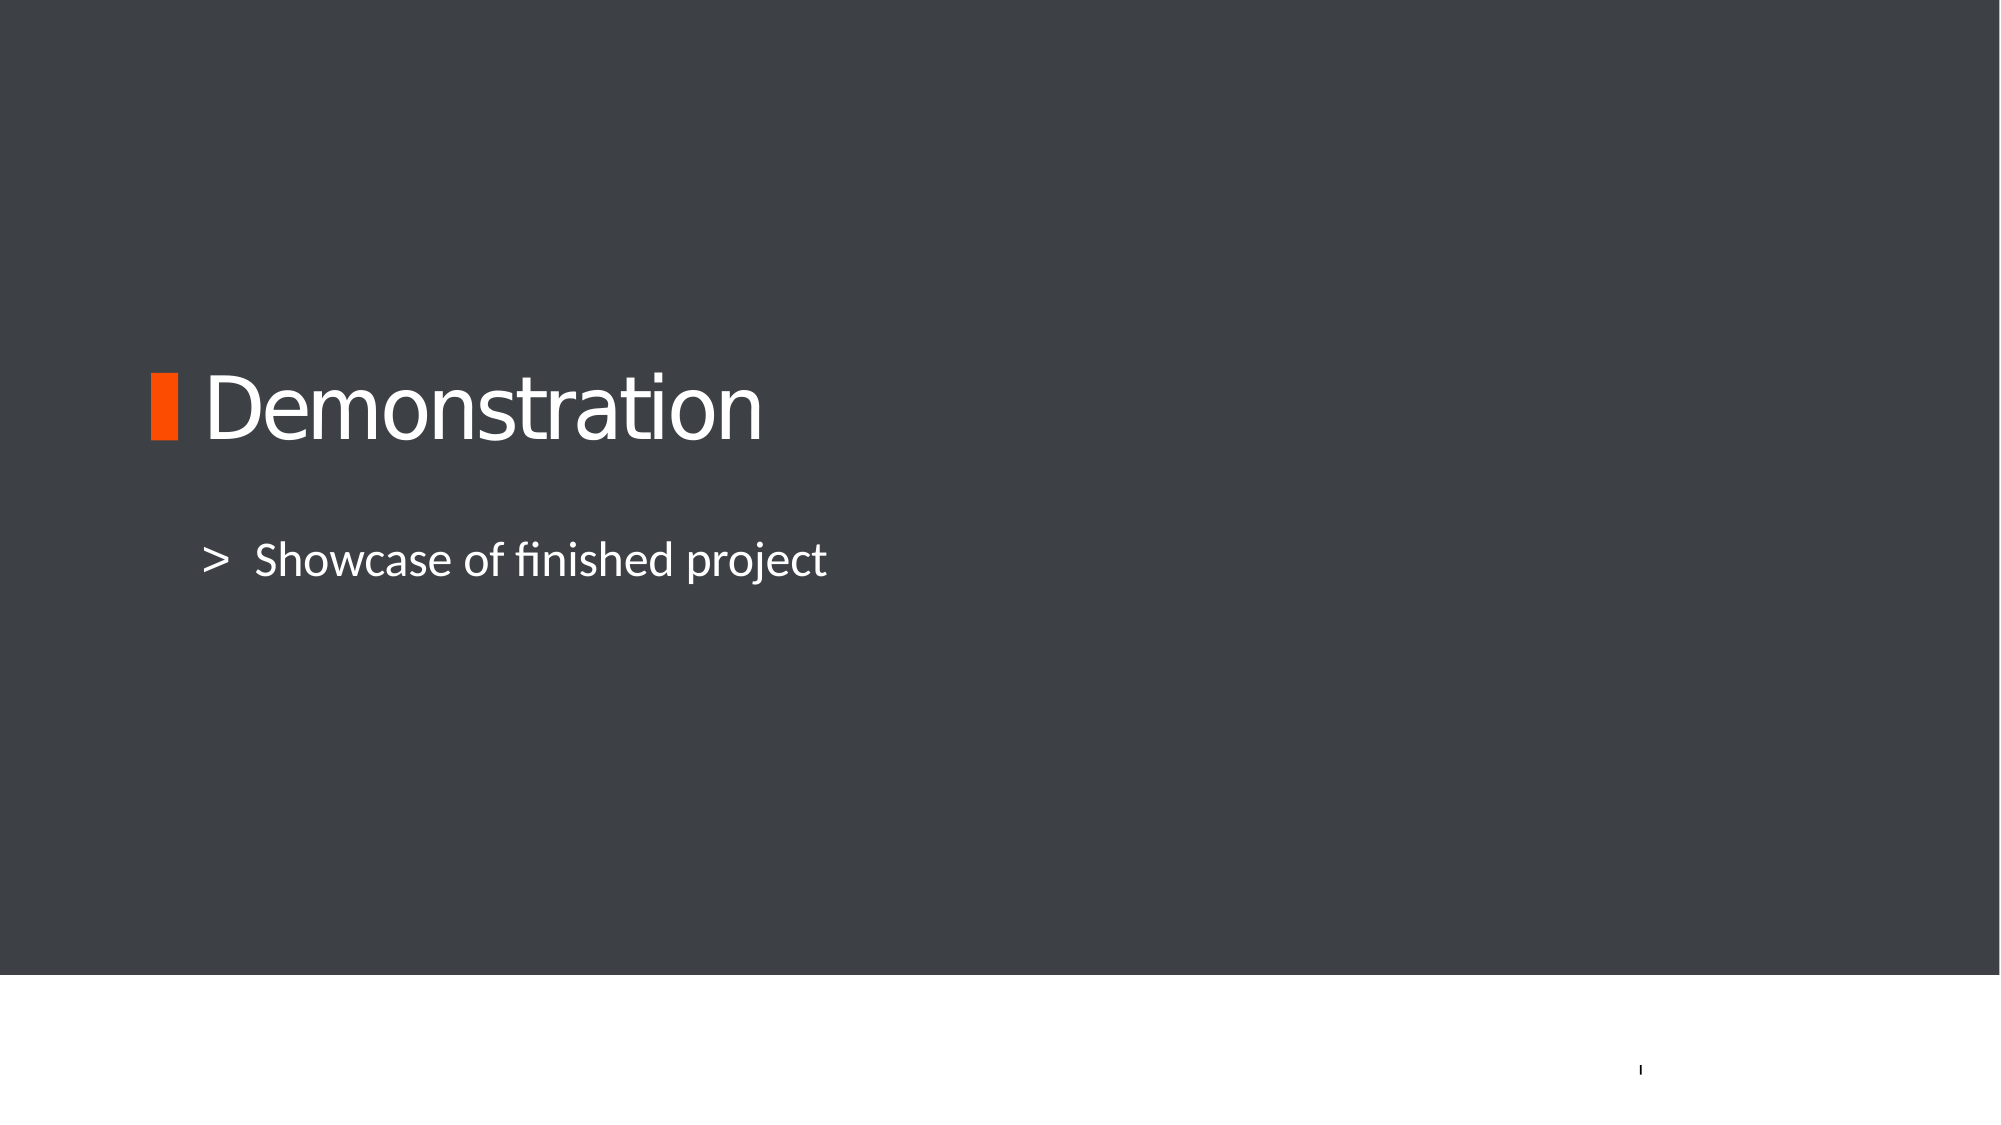

# Demonstration

˃   Showcase of finished project